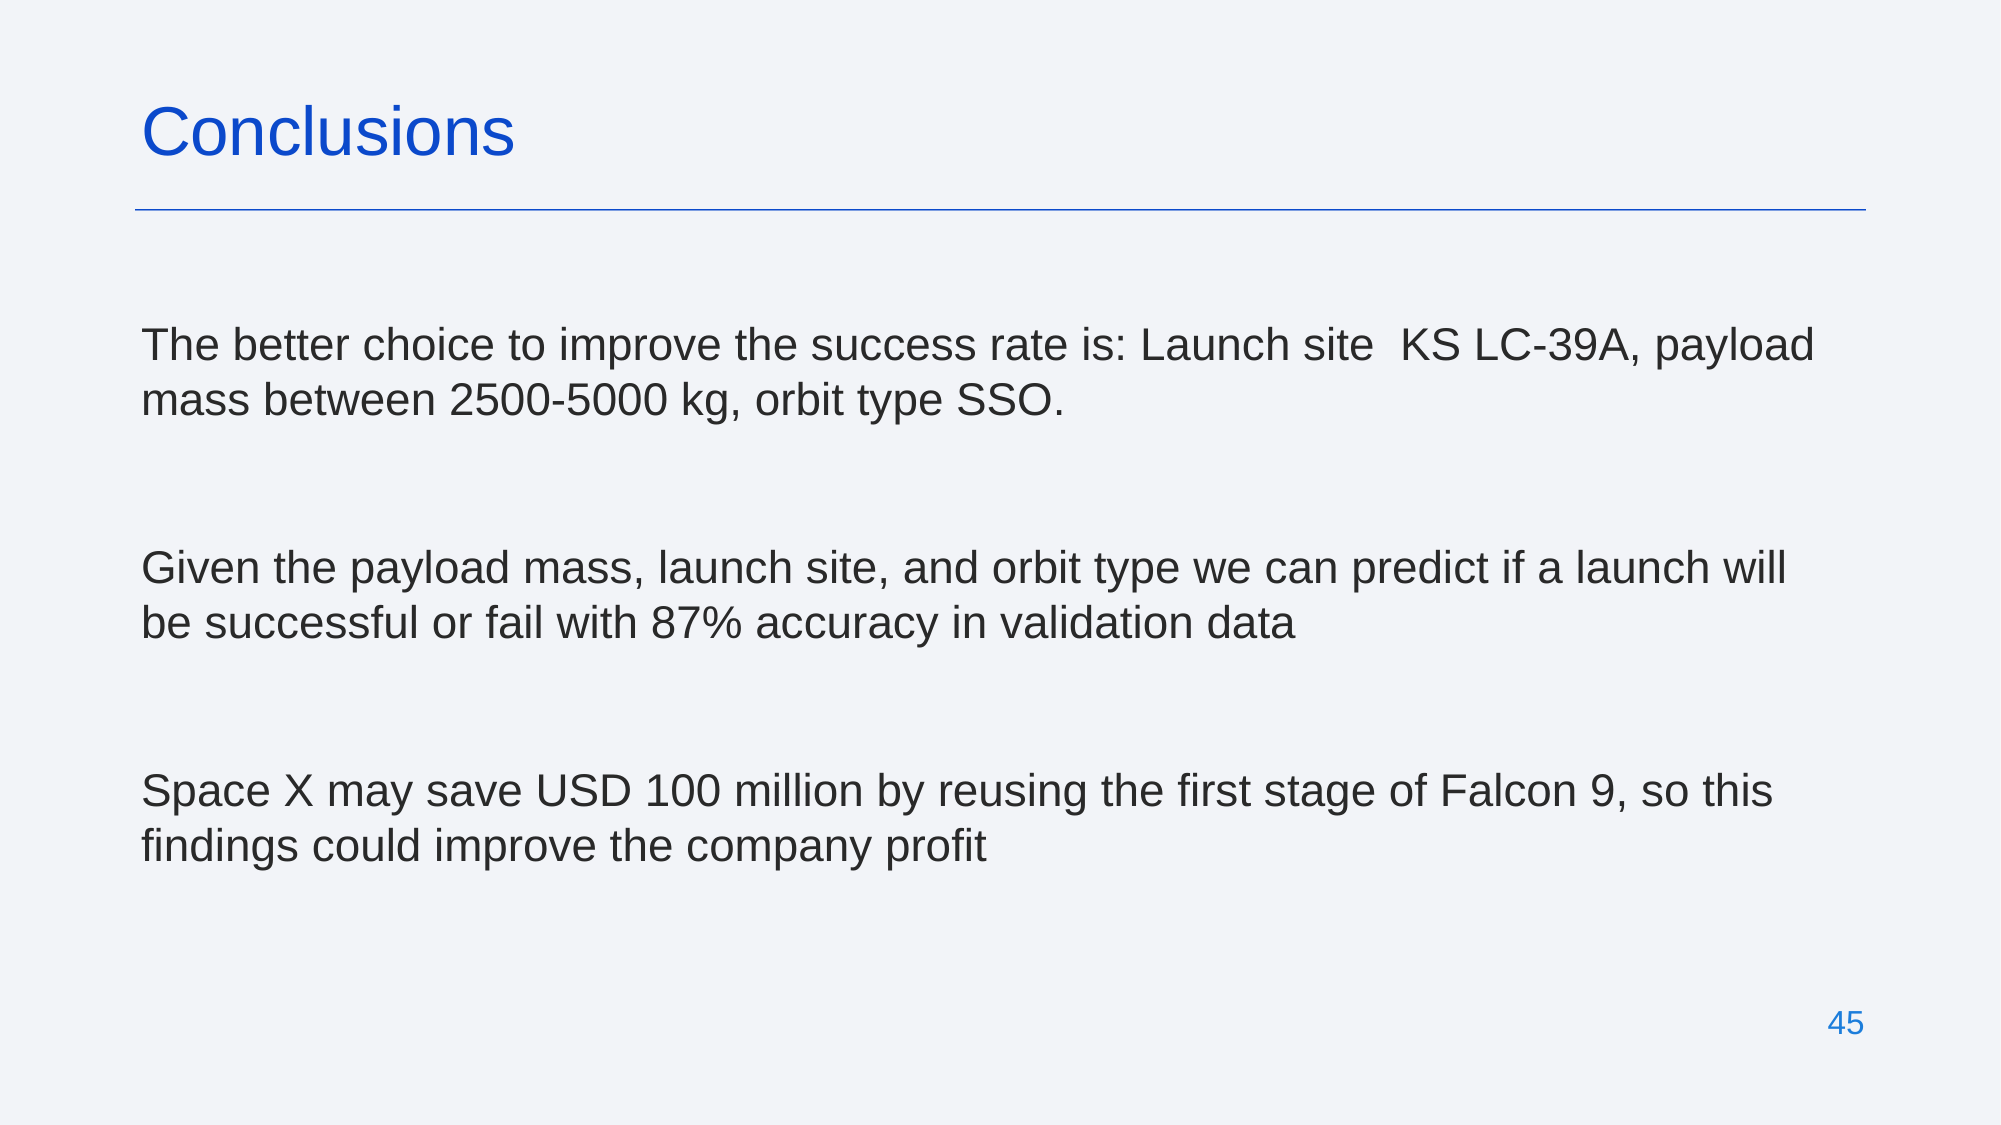

Conclusions
# The better choice to improve the success rate is: Launch site  KS LC-39A, payload mass between 2500-5000 kg, orbit type SSO.

Given the payload mass, launch site, and orbit type we can predict if a launch will be successful or fail with 87% accuracy in validation data

Space X may save USD 100 million by reusing the first stage of Falcon 9, so this findings could improve the company profit
45